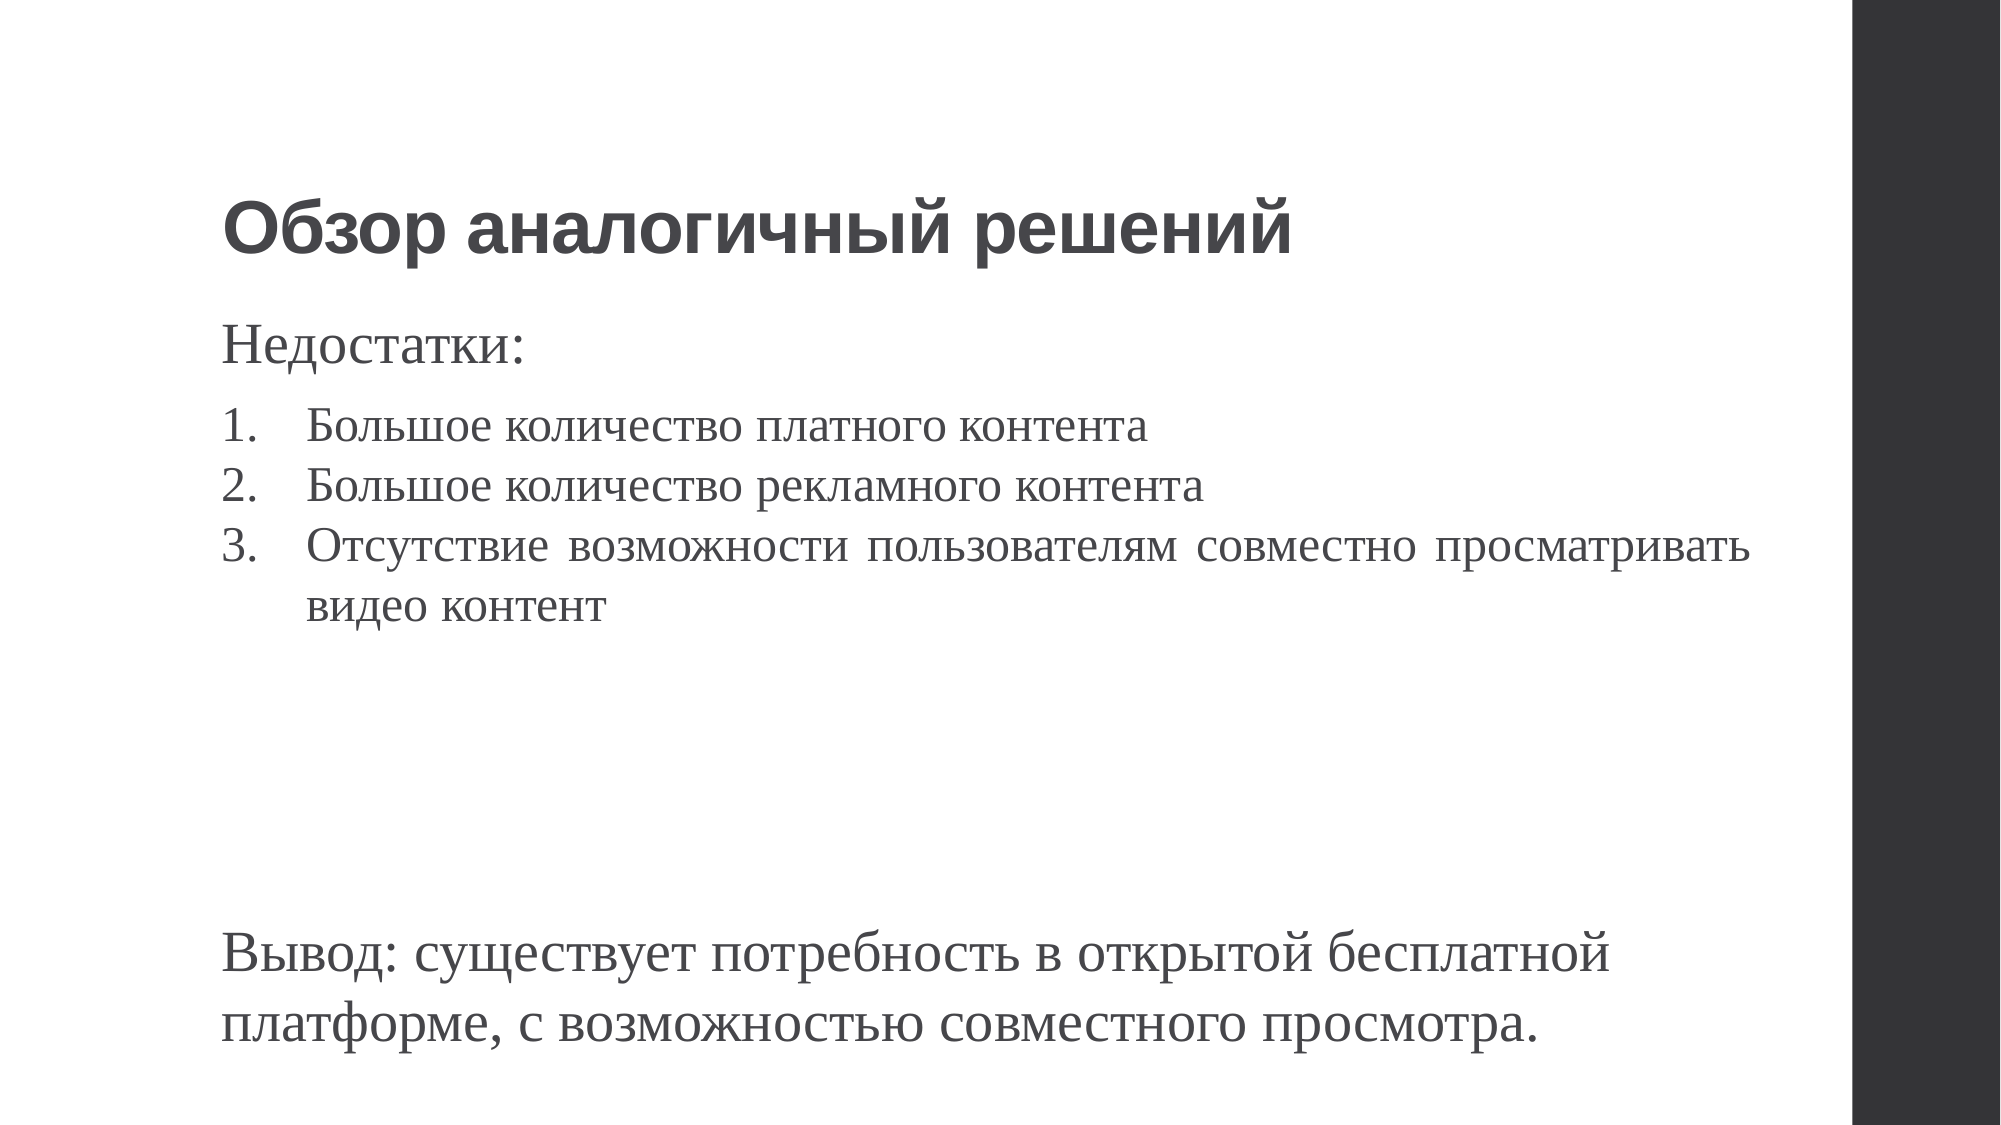

# Обзор аналогичный решений
Недостатки:
Большое количество платного контента
Большое количество рекламного контента
Отсутствие возможности пользователям совместно просматривать видео контент
Вывод: существует потребность в открытой бесплатной платформе, с возможностью совместного просмотра.